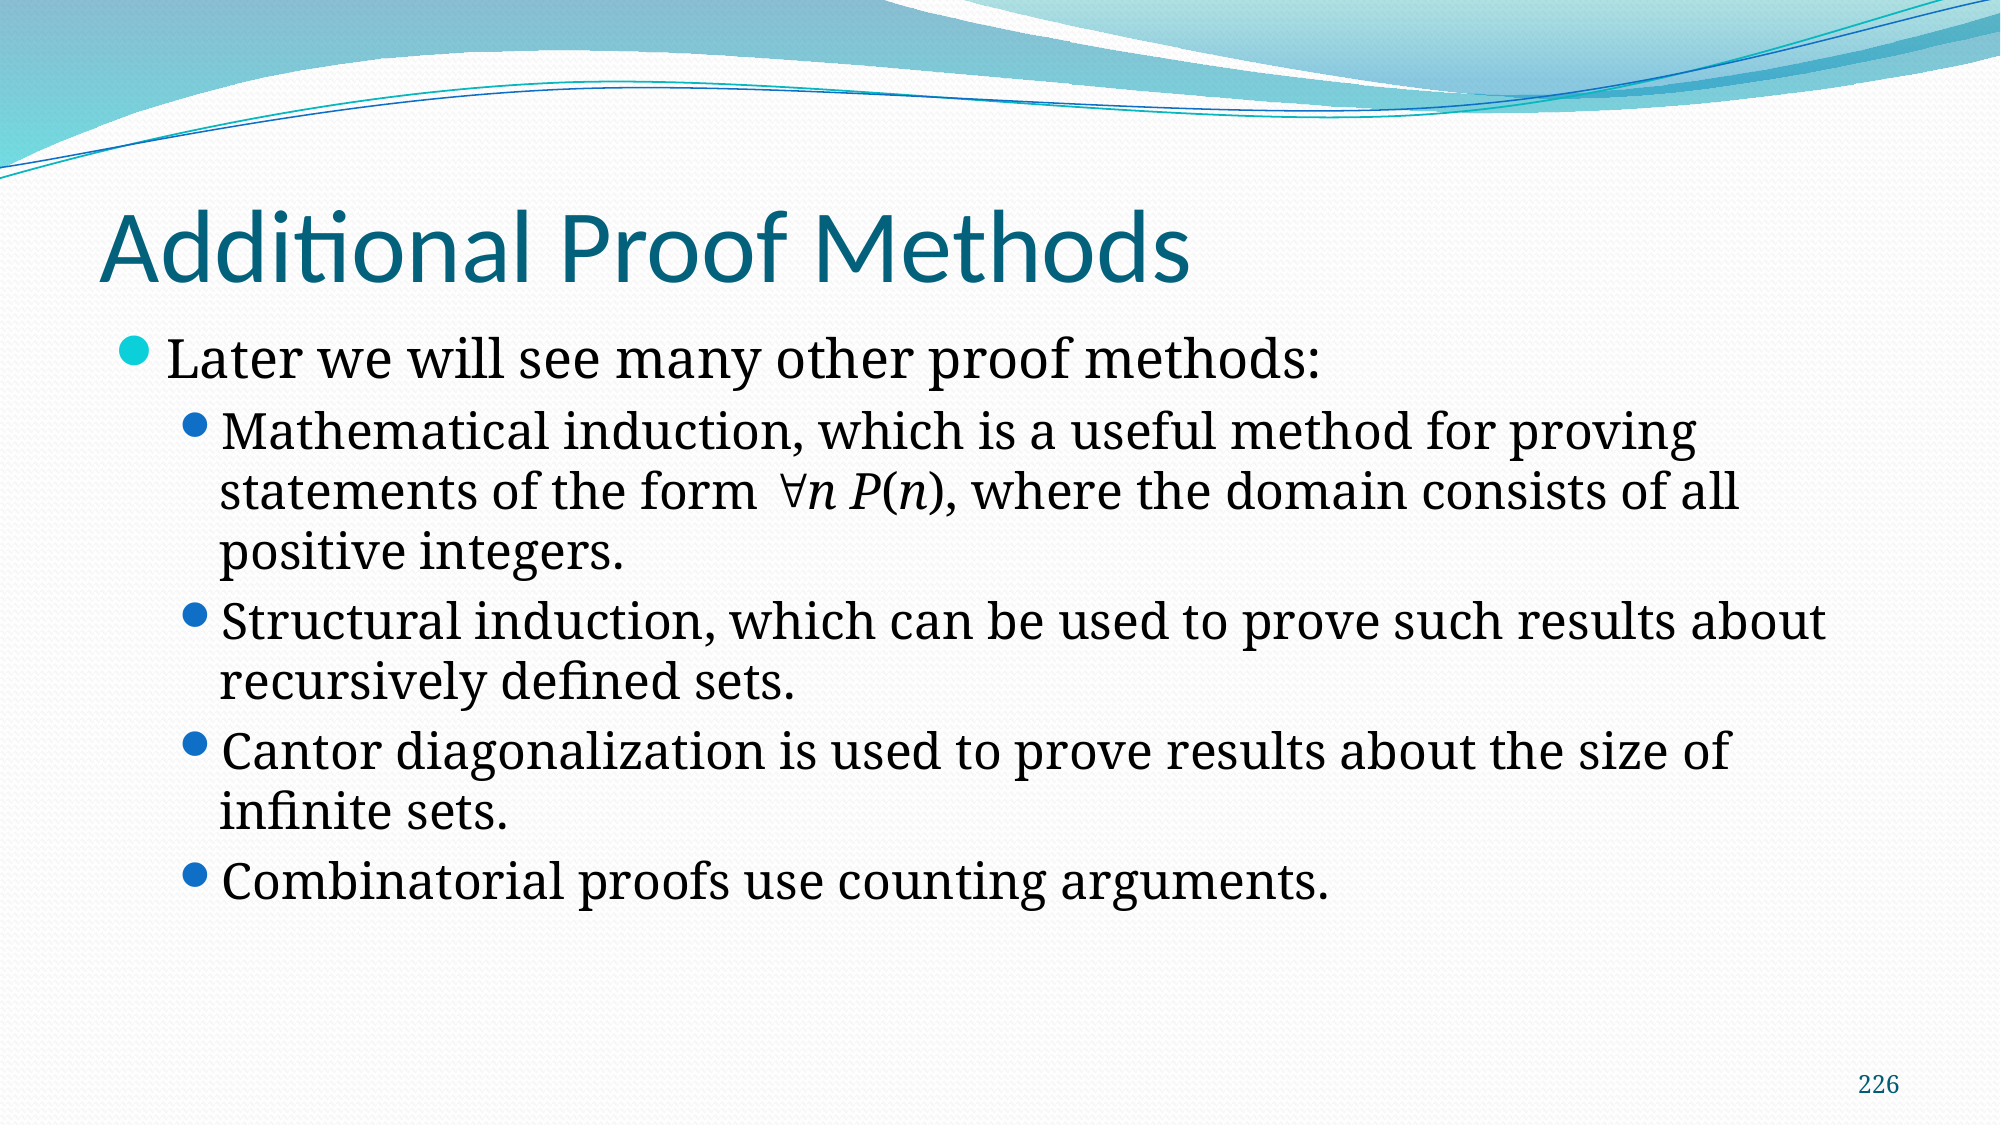

# Additional Proof Methods
Later we will see many other proof methods:
Mathematical induction, which is a useful method for proving statements of the form ∀n P(n), where the domain consists of all positive integers.
Structural induction, which can be used to prove such results about recursively defined sets.
Cantor diagonalization is used to prove results about the size of infinite sets.
Combinatorial proofs use counting arguments.
226